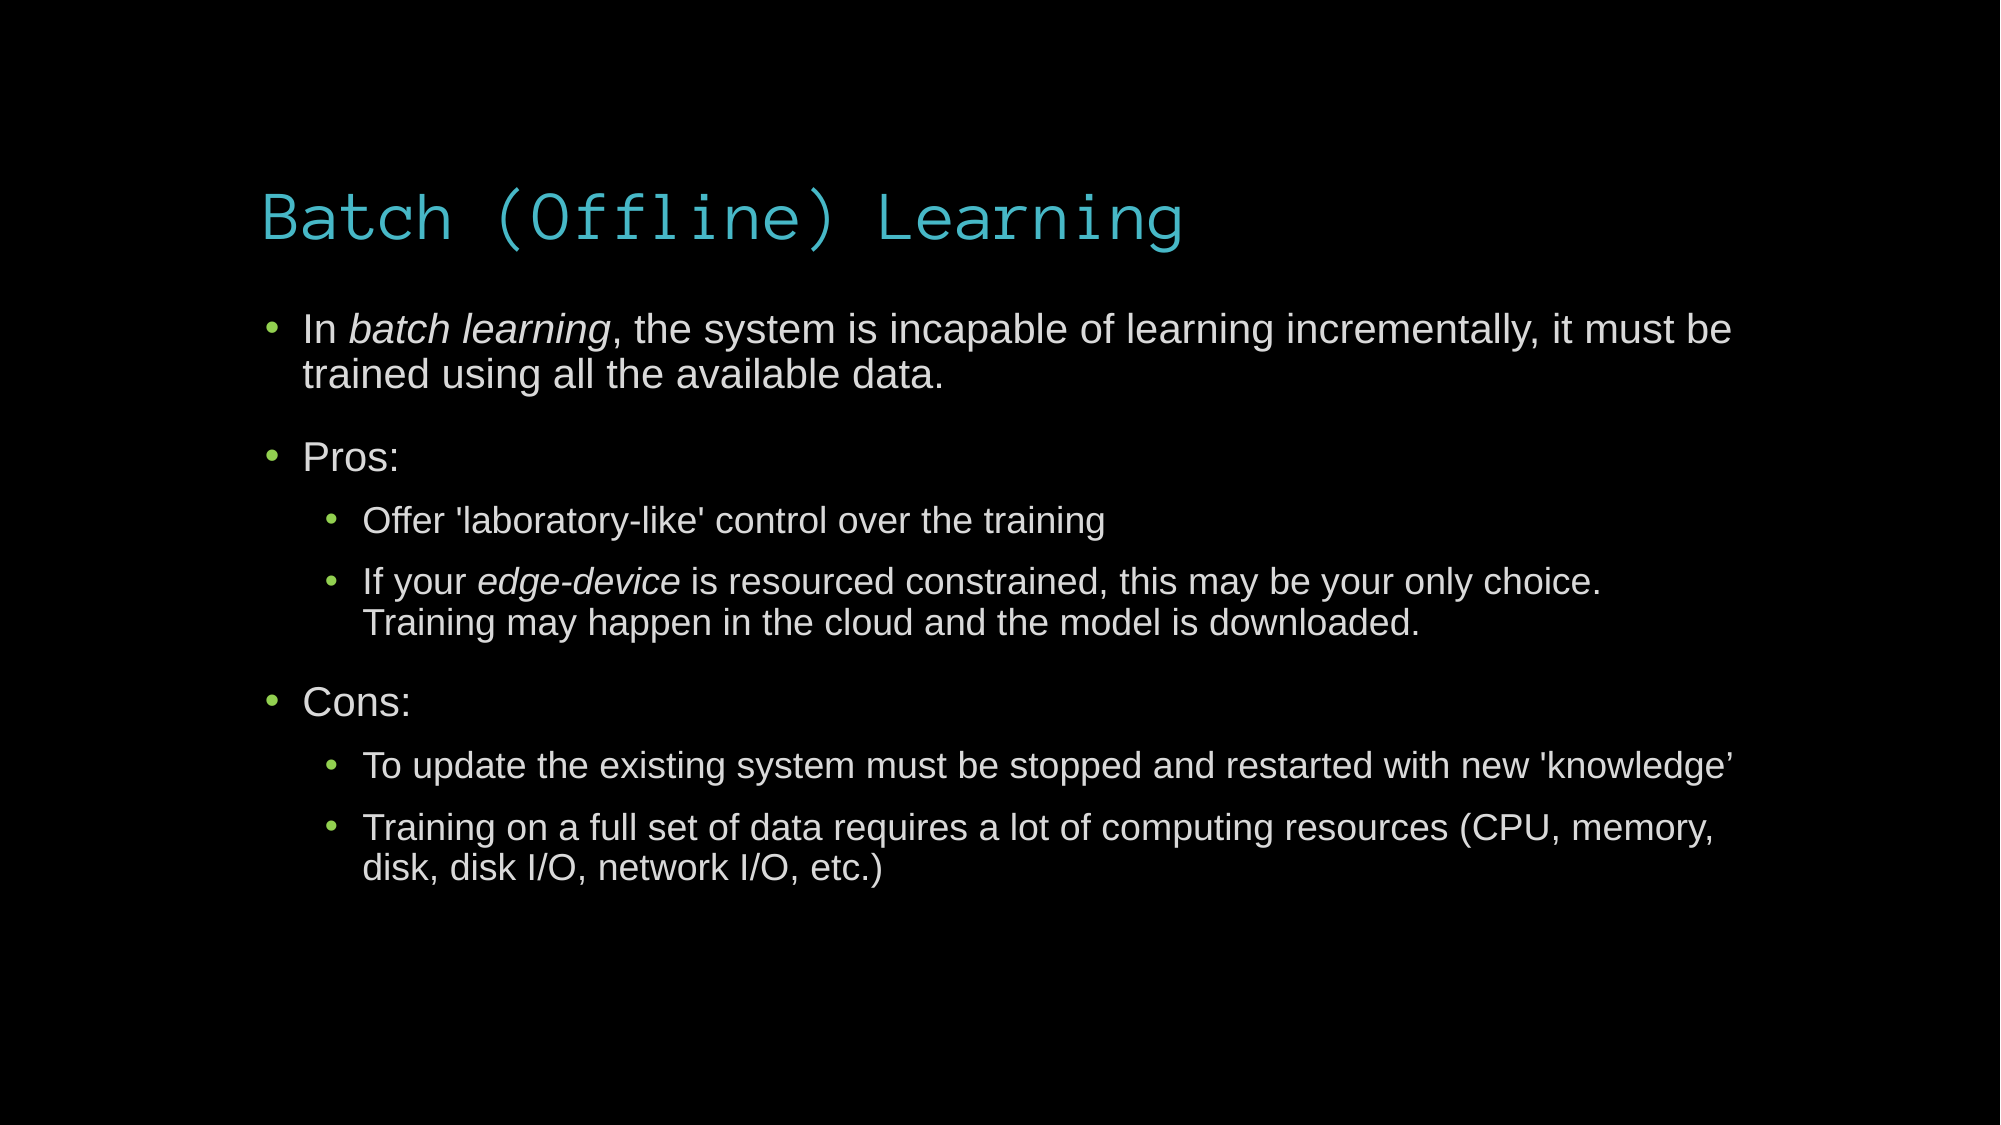

# Batch (Offline) Learning
In batch learning, the system is incapable of learning incrementally, it must be trained using all the available data.
Pros:
Offer 'laboratory-like' control over the training
If your edge-device is resourced constrained, this may be your only choice. Training may happen in the cloud and the model is downloaded.
Cons:
To update the existing system must be stopped and restarted with new 'knowledge’
Training on a full set of data requires a lot of computing resources (CPU, memory, disk, disk I/O, network I/O, etc.)